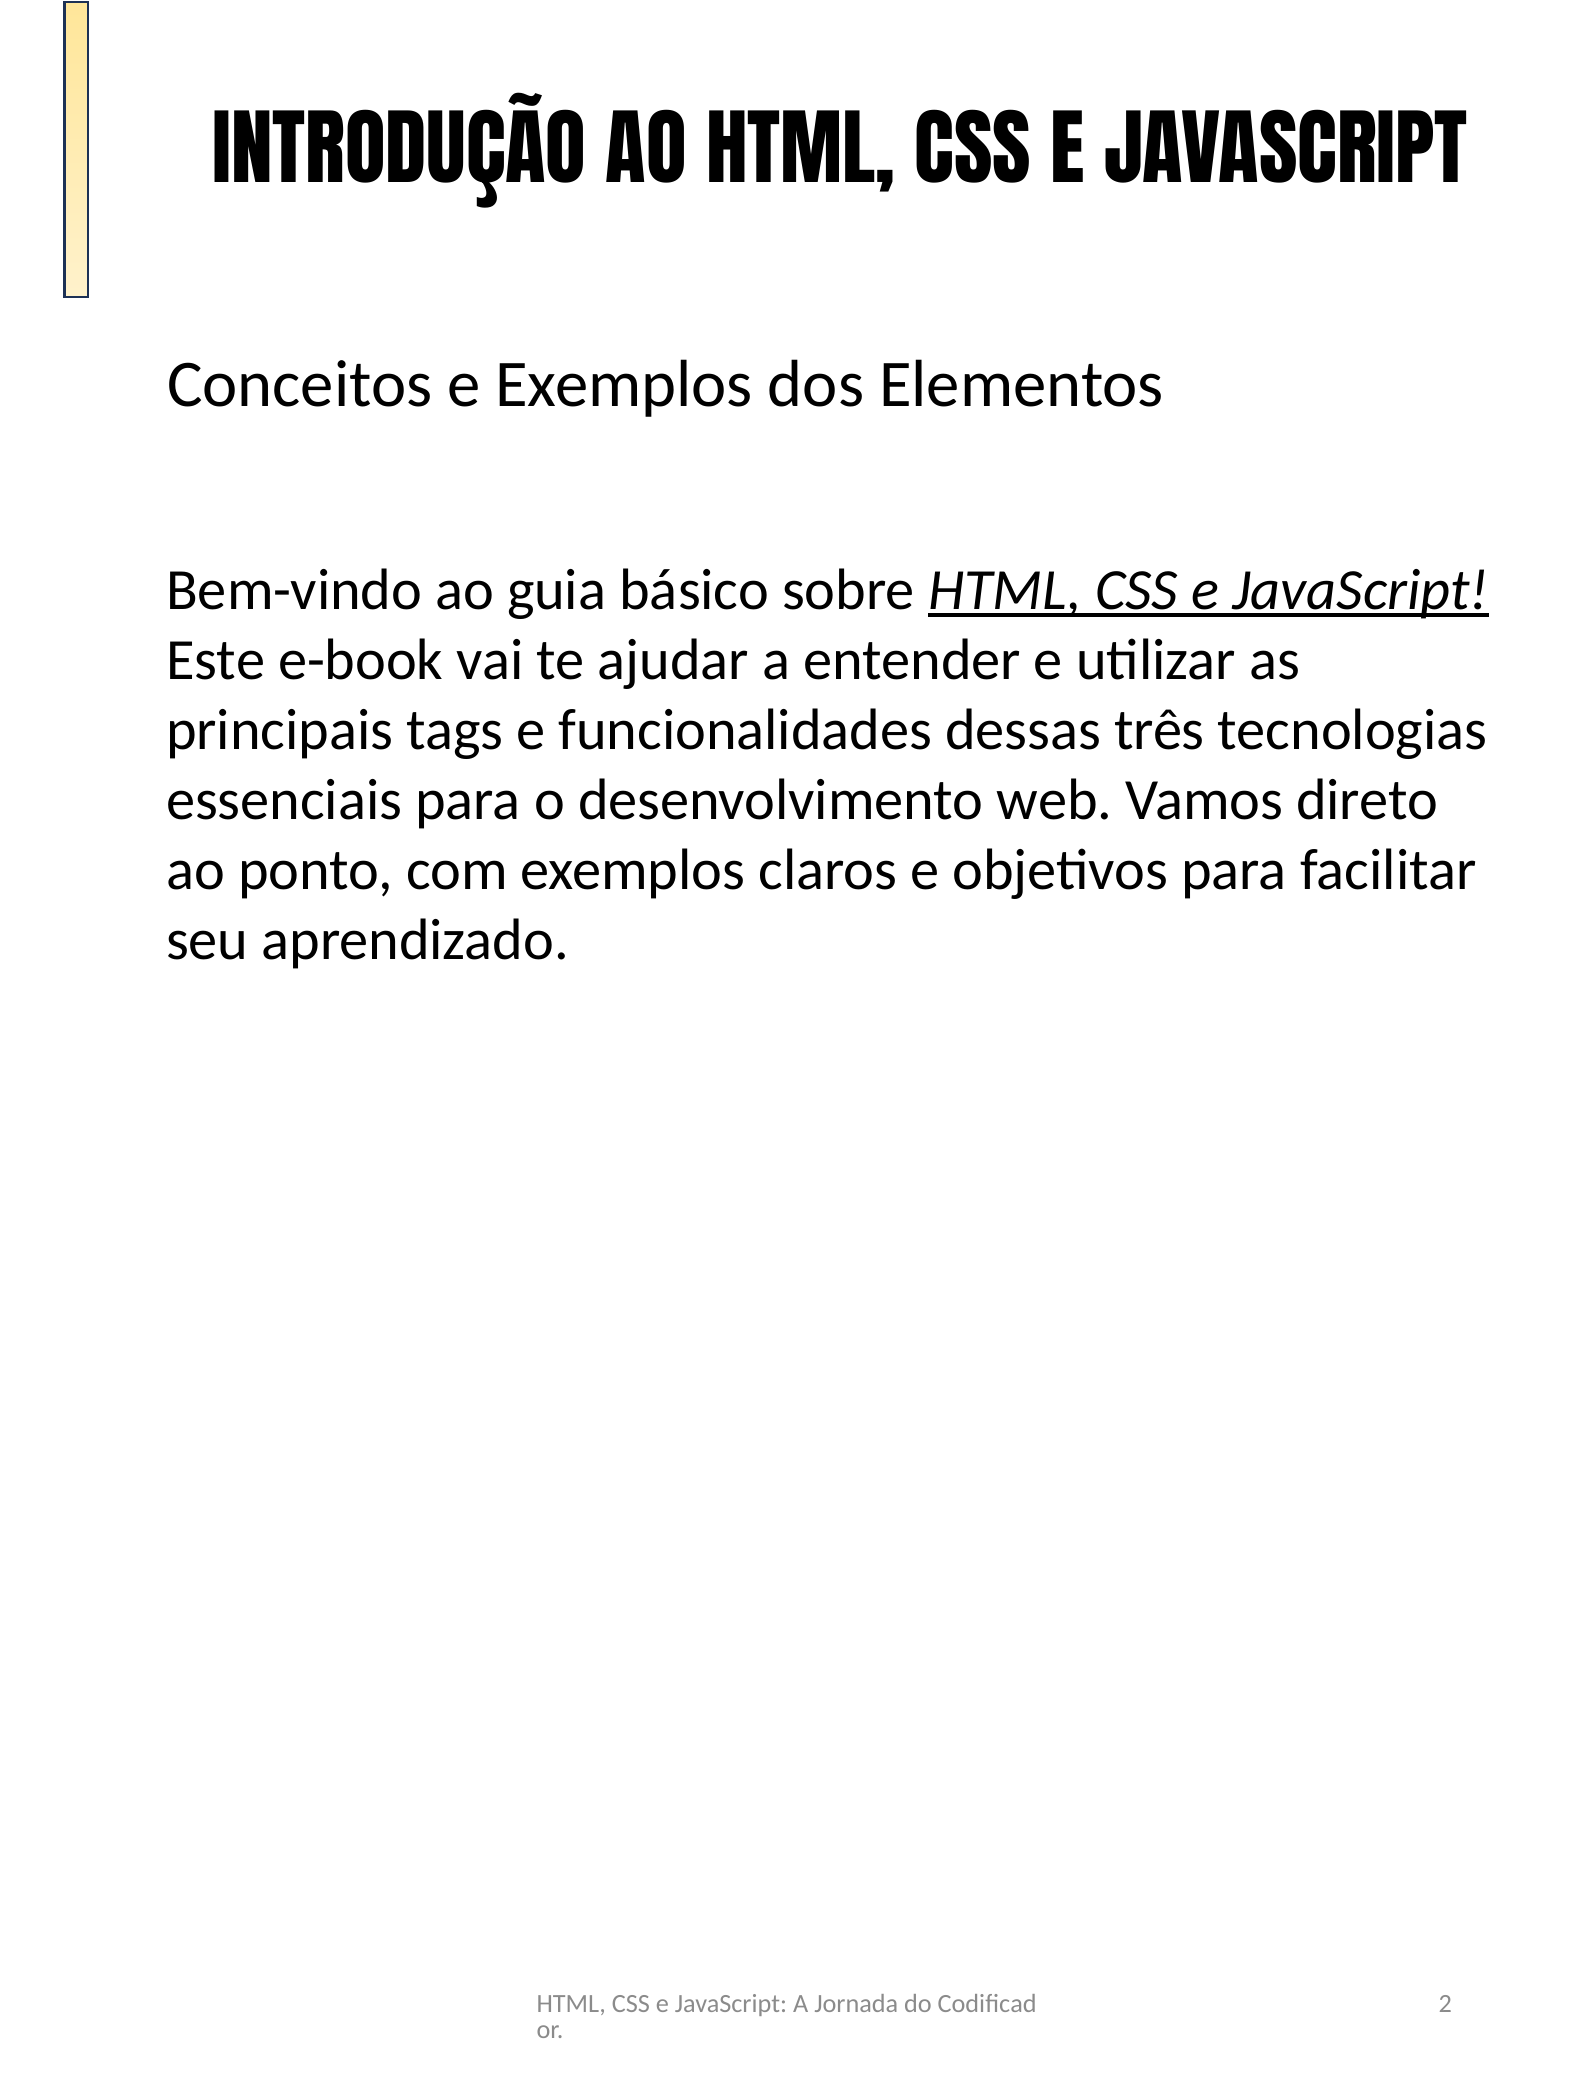

INTRODUÇÃO AO HTML, CSS E JAVASCRIPT
Conceitos e Exemplos dos Elementos
Bem-vindo ao guia básico sobre HTML, CSS e JavaScript!
Este e-book vai te ajudar a entender e utilizar as principais tags e funcionalidades dessas três tecnologias essenciais para o desenvolvimento web. Vamos direto ao ponto, com exemplos claros e objetivos para facilitar seu aprendizado.
HTML, CSS e JavaScript: A Jornada do Codificador.
2